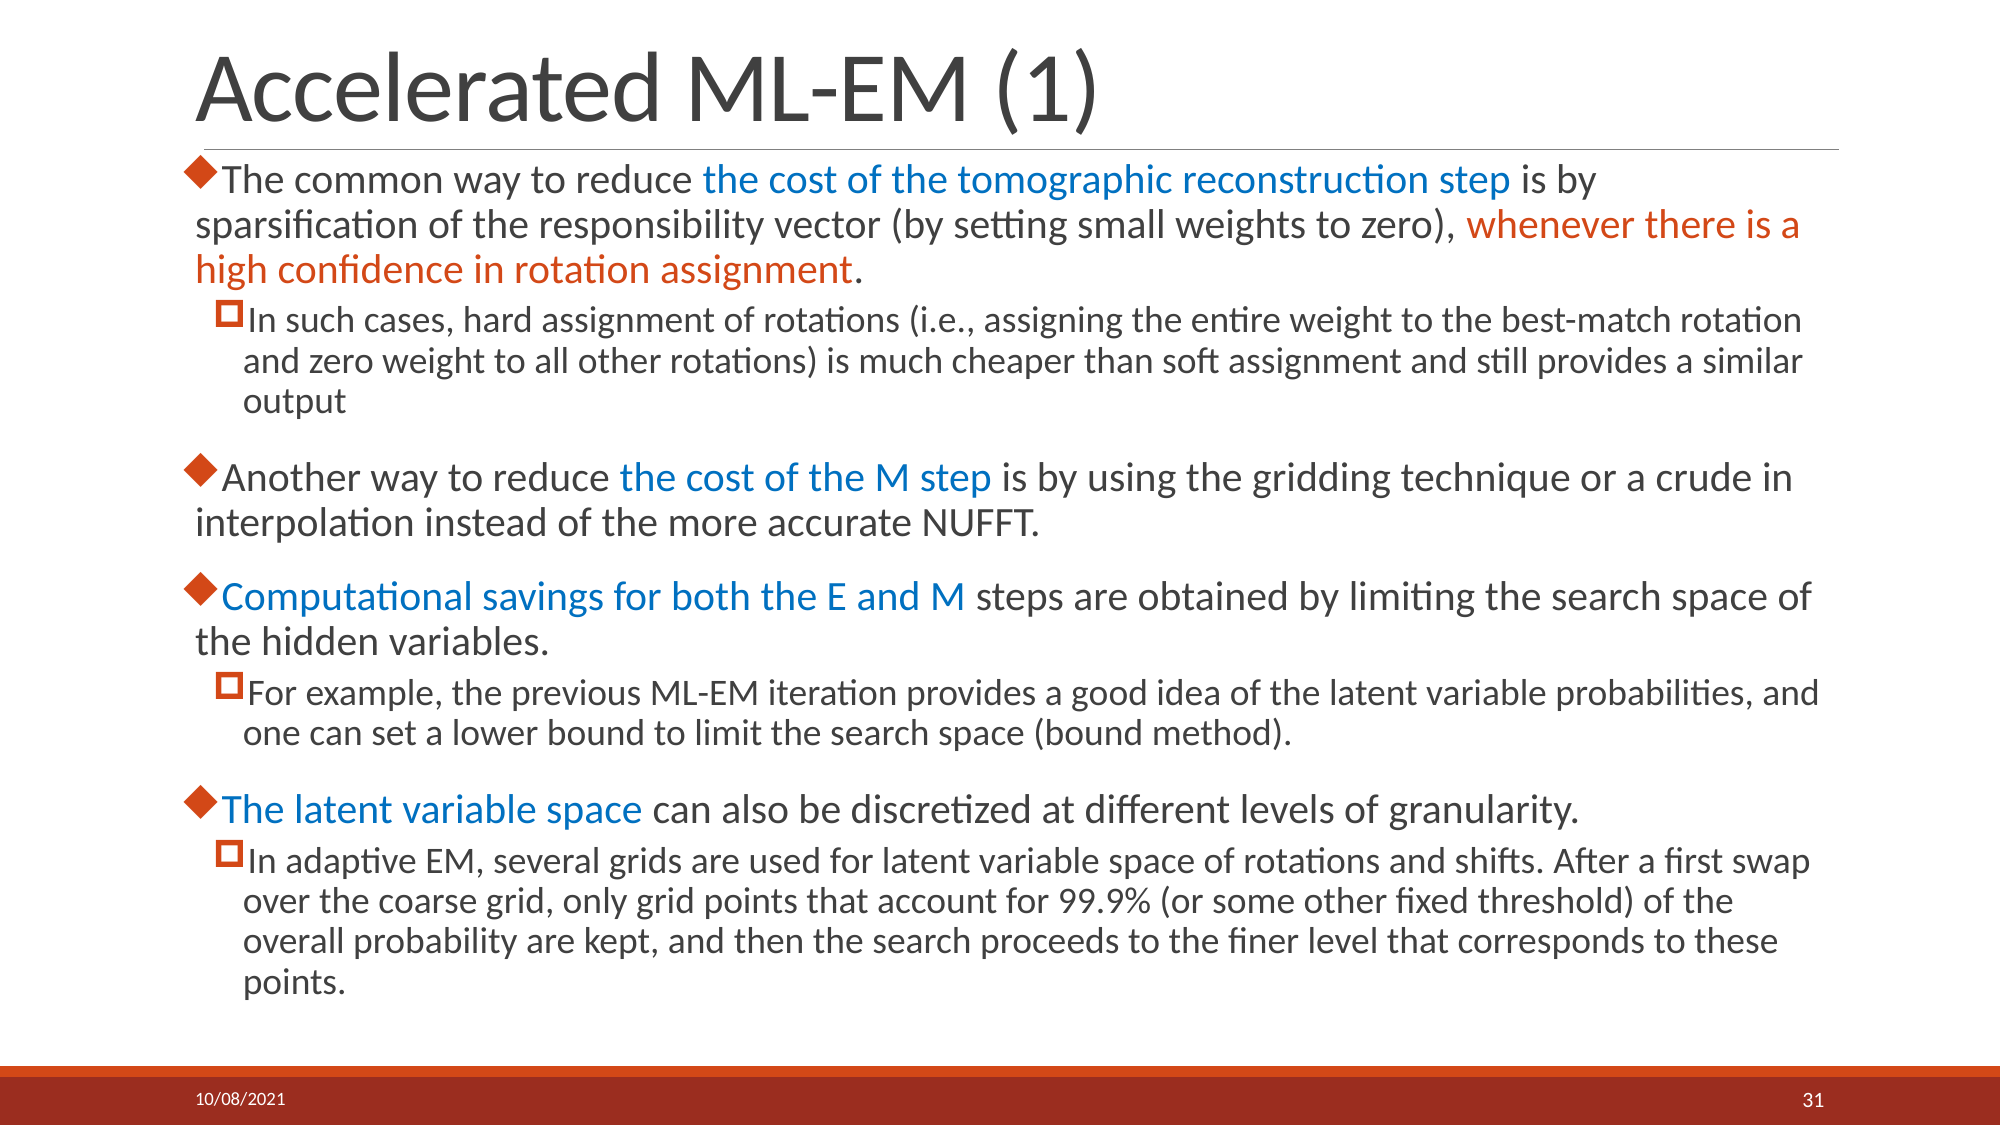

# Accelerated ML-EM (1)
The common way to reduce the cost of the tomographic reconstruction step is by sparsification of the responsibility vector (by setting small weights to zero), whenever there is a high confidence in rotation assignment.
In such cases, hard assignment of rotations (i.e., assigning the entire weight to the best-match rotation and zero weight to all other rotations) is much cheaper than soft assignment and still provides a similar output
Another way to reduce the cost of the M step is by using the gridding technique or a crude in interpolation instead of the more accurate NUFFT.
Computational savings for both the E and M steps are obtained by limiting the search space of the hidden variables.
For example, the previous ML-EM iteration provides a good idea of the latent variable probabilities, and one can set a lower bound to limit the search space (bound method).
The latent variable space can also be discretized at different levels of granularity.
In adaptive EM, several grids are used for latent variable space of rotations and shifts. After a first swap over the coarse grid, only grid points that account for 99.9% (or some other fixed threshold) of the overall probability are kept, and then the search proceeds to the finer level that corresponds to these points.
10/08/2021
31